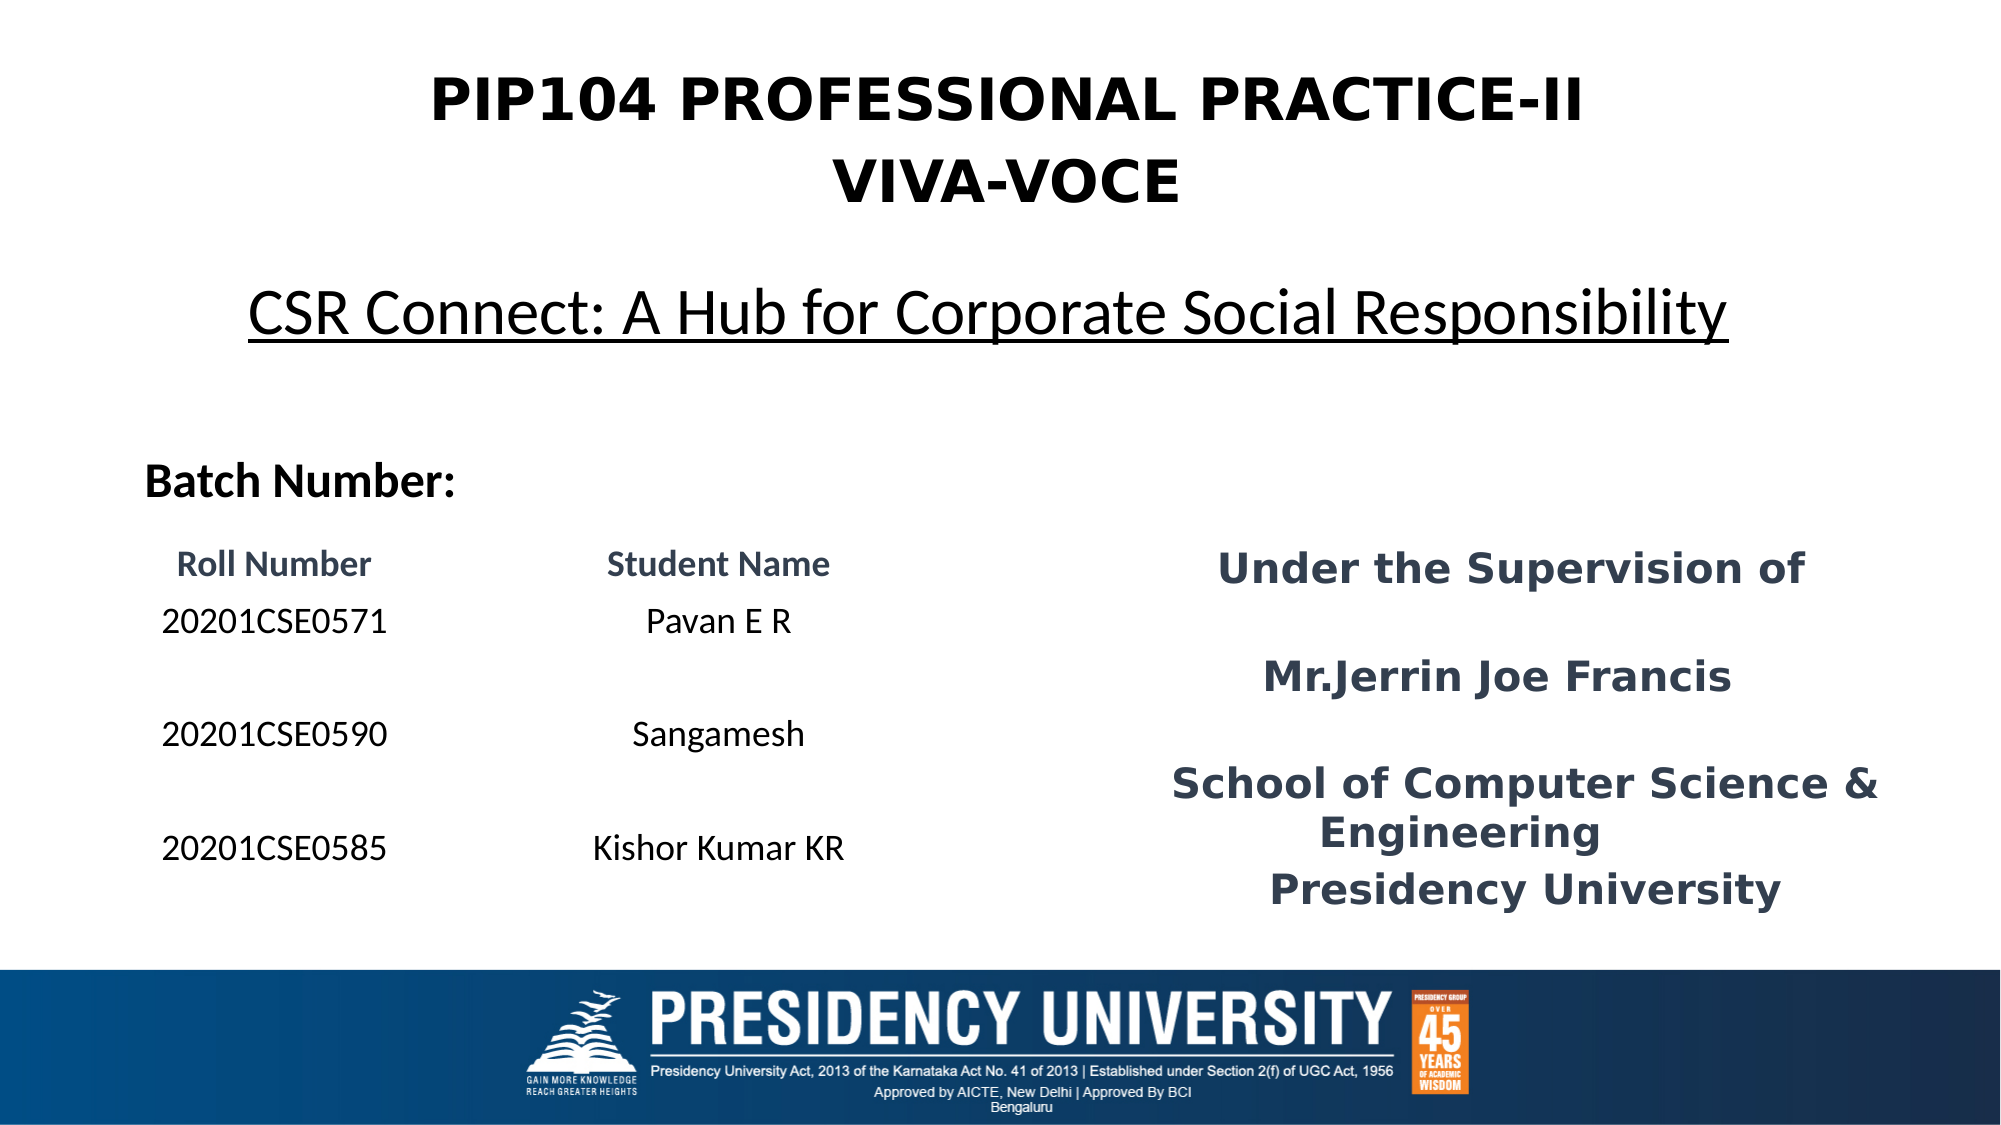

PIP104 PROFESSIONAL PRACTICE-II
VIVA-VOCE
# CSR Connect: A Hub for Corporate Social Responsibility
Batch Number:

Under the Supervision of

             Mr.Jerrin Joe Francis

  School of Computer Science & Engineering
  Presidency University

| Roll Number | Student Name |
| --- | --- |
| 20201CSE0571 20201CSE0590 20201CSE0585 | Pavan E R Sangamesh Kishor Kumar KR |